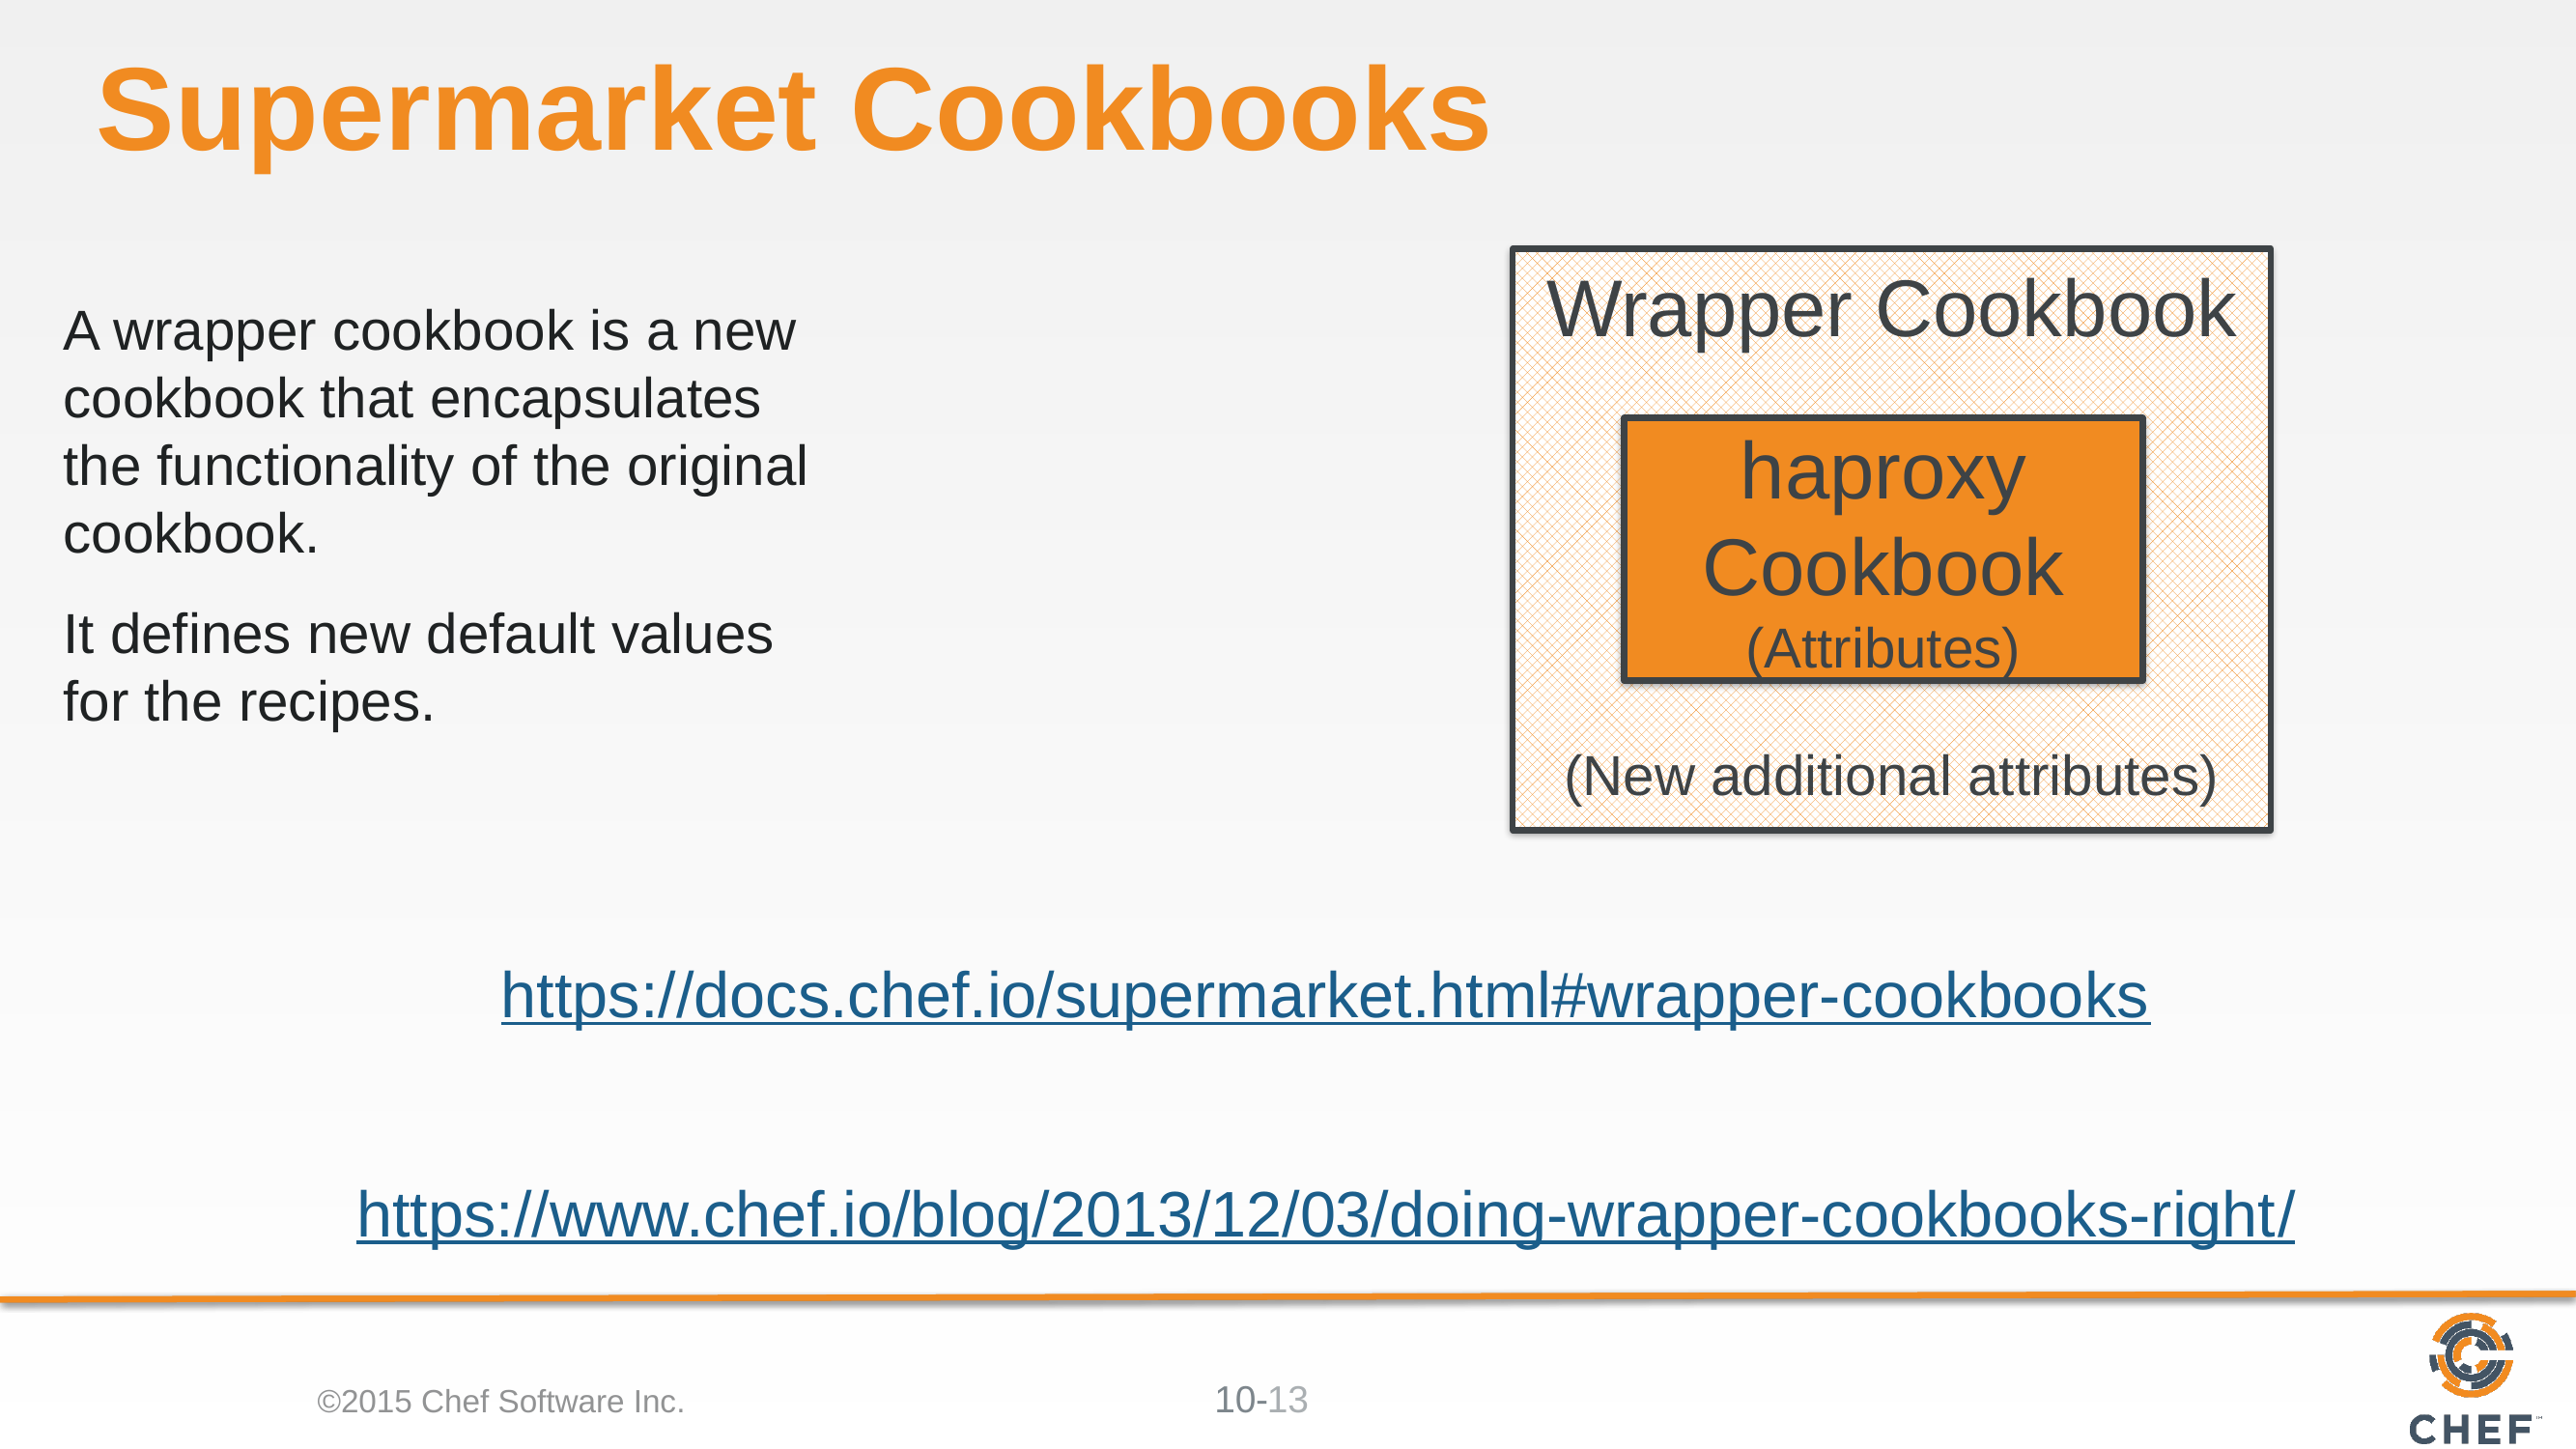

# Supermarket Cookbooks
Wrapper Cookbook

(New additional attributes)
haproxy
Cookbook
(Attributes)
A wrapper cookbook is a new cookbook that encapsulates the functionality of the original cookbook.
It defines new default values for the recipes.

https://docs.chef.io/supermarket.html#wrapper-cookbooks

https://www.chef.io/blog/2013/12/03/doing-wrapper-cookbooks-right/

©2015 Chef Software Inc.
13